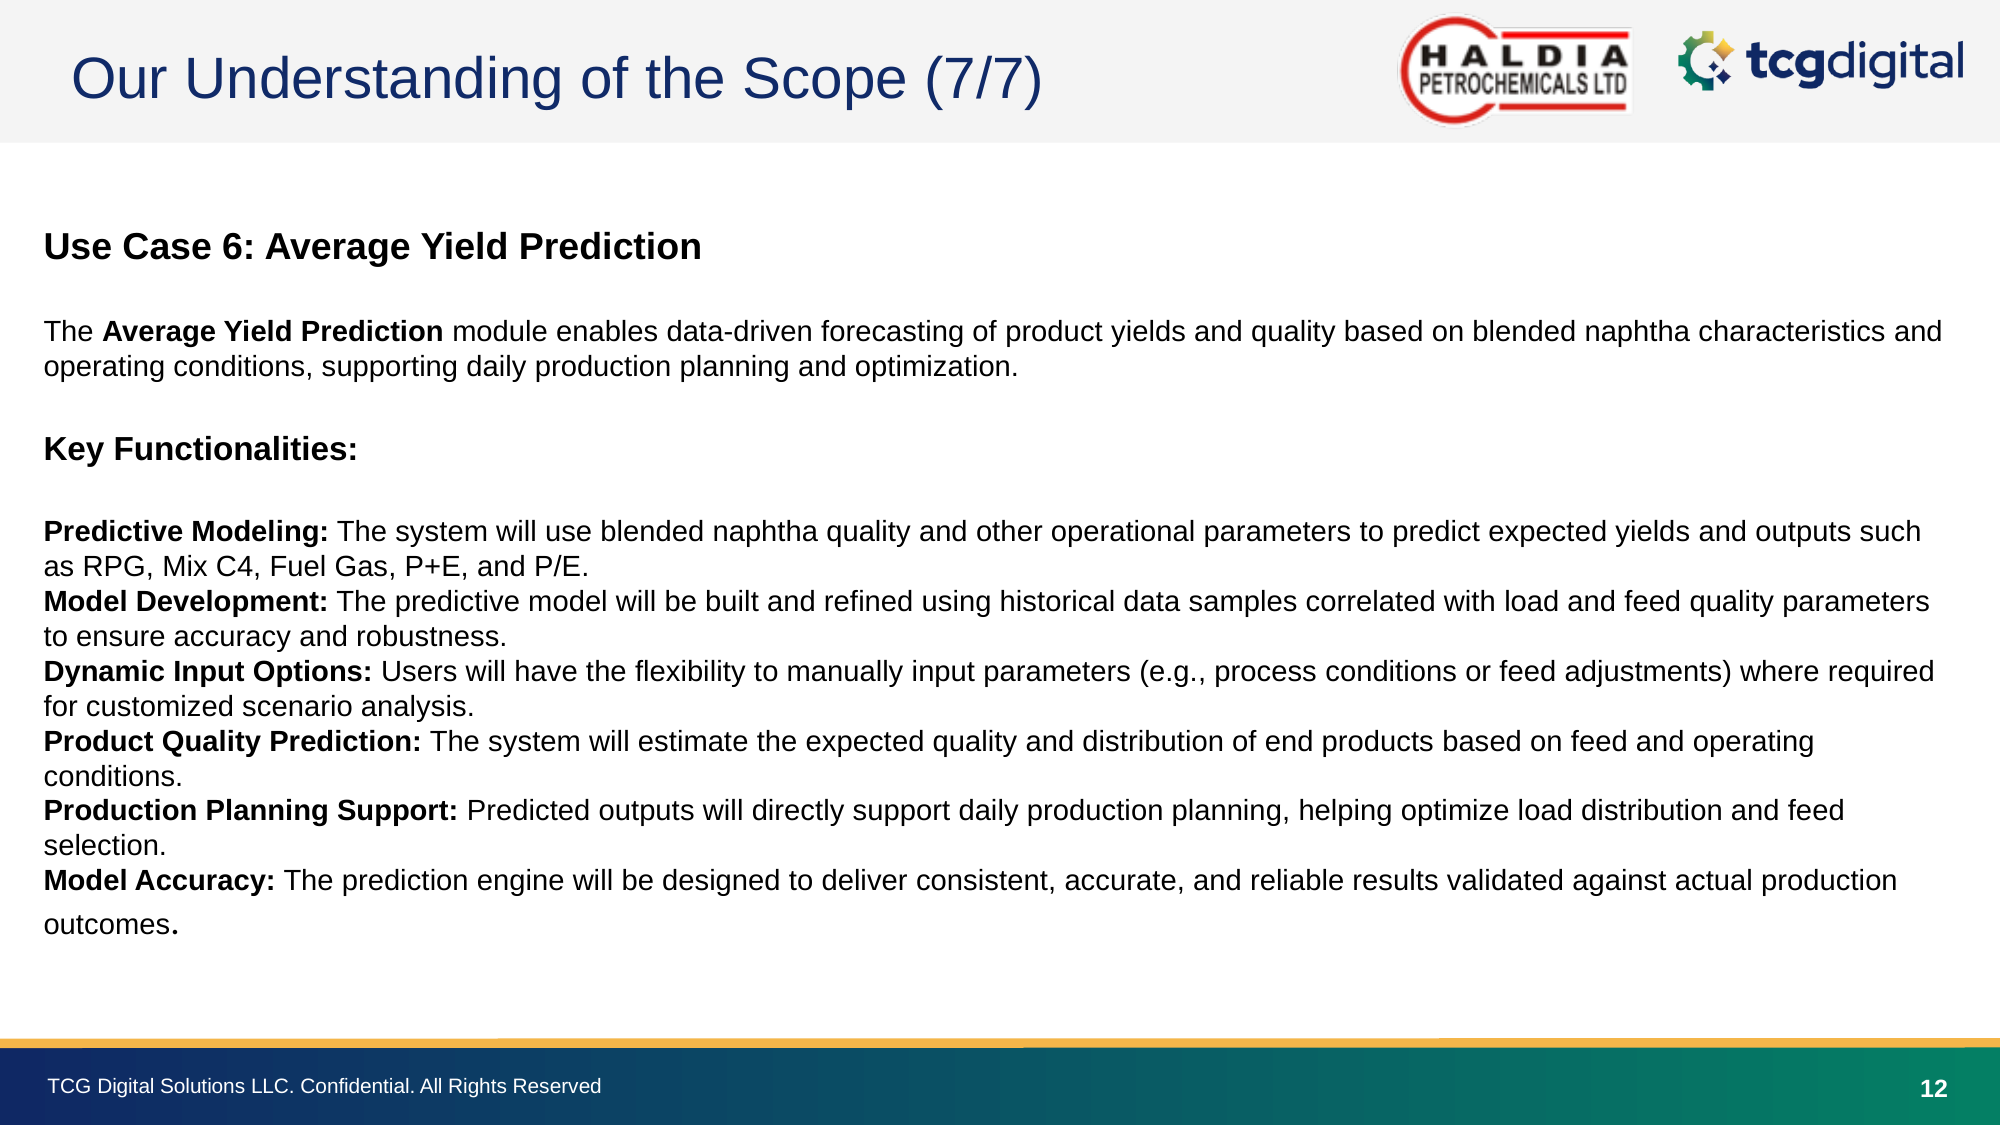

Our Understanding of the Scope (7/7)
Use Case 6: Average Yield Prediction

The Average Yield Prediction module enables data-driven forecasting of product yields and quality based on blended naphtha characteristics and operating conditions, supporting daily production planning and optimization.

Key Functionalities:

Predictive Modeling: The system will use blended naphtha quality and other operational parameters to predict expected yields and outputs such as RPG, Mix C4, Fuel Gas, P+E, and P/E.
Model Development: The predictive model will be built and refined using historical data samples correlated with load and feed quality parameters to ensure accuracy and robustness.
Dynamic Input Options: Users will have the flexibility to manually input parameters (e.g., process conditions or feed adjustments) where required for customized scenario analysis.
Product Quality Prediction: The system will estimate the expected quality and distribution of end products based on feed and operating conditions.
Production Planning Support: Predicted outputs will directly support daily production planning, helping optimize load distribution and feed selection.
Model Accuracy: The prediction engine will be designed to deliver consistent, accurate, and reliable results validated against actual production outcomes.